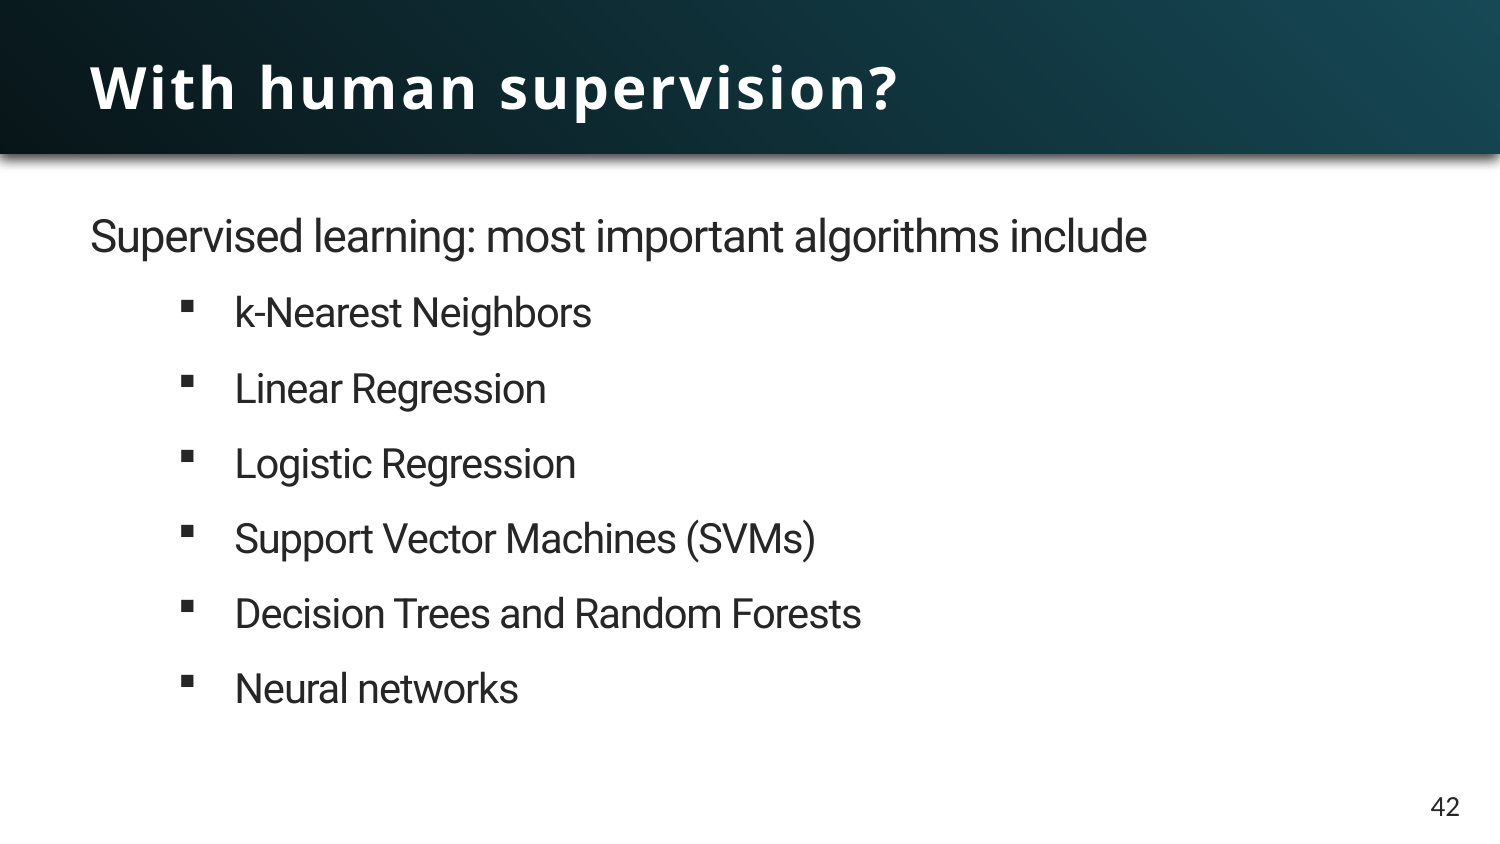

# With human supervision?
Supervised learning: most important algorithms include
k-Nearest Neighbors
Linear Regression
Logistic Regression
Support Vector Machines (SVMs)
Decision Trees and Random Forests
Neural networks
42